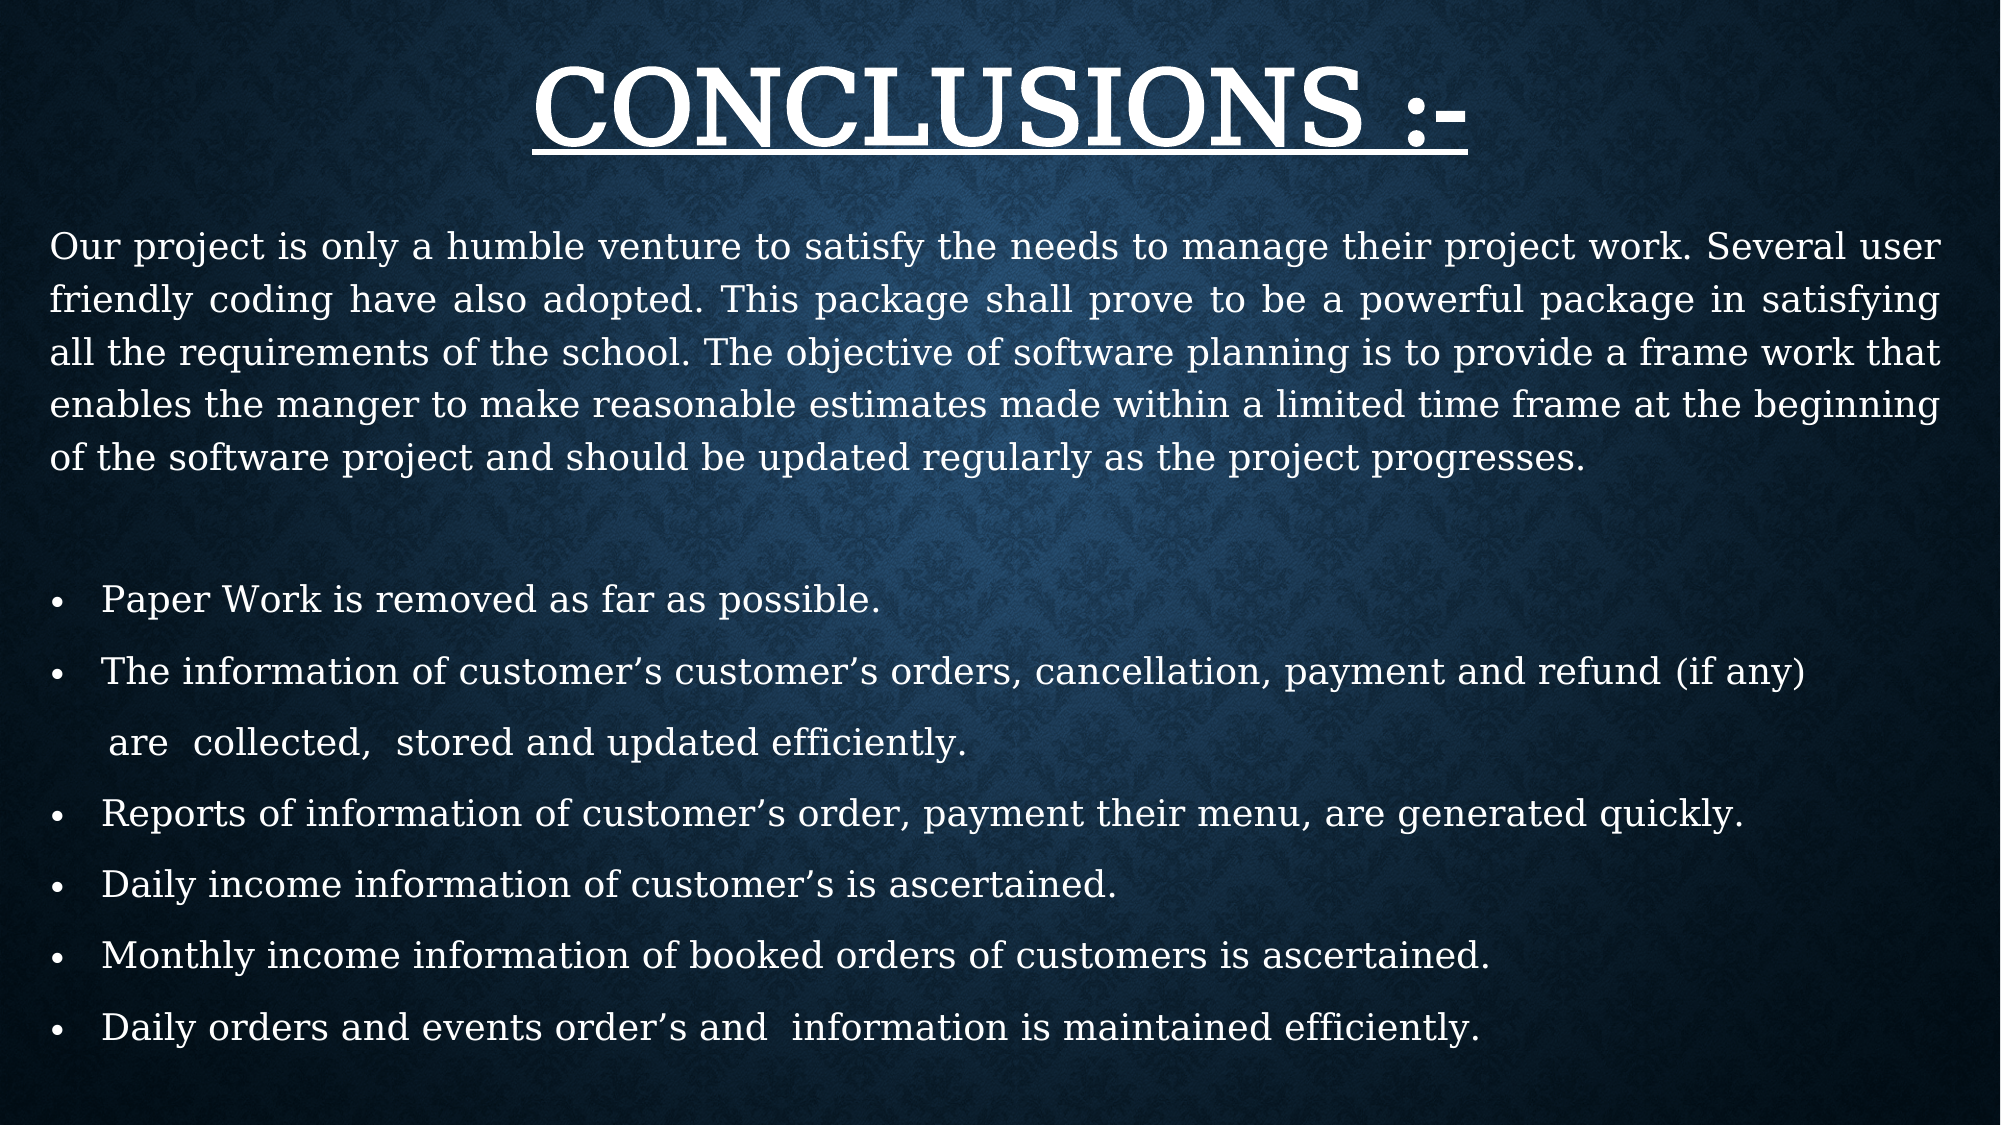

# Conclusions :-
Our project is only a humble venture to satisfy the needs to manage their project work. Several user friendly coding have also adopted. This package shall prove to be a powerful package in satisfying all the requirements of the school. The objective of software planning is to provide a frame work that enables the manger to make reasonable estimates made within a limited time frame at the beginning of the software project and should be updated regularly as the project progresses.

•   Paper Work is removed as far as possible.
•   The information of customer’s customer’s orders, cancellation, payment and refund (if any)
     are  collected,  stored and updated efficiently.
•   Reports of information of customer’s order, payment their menu, are generated quickly.
•   Daily income information of customer’s is ascertained.
•   Monthly income information of booked orders of customers is ascertained.
•   Daily orders and events order’s and  information is maintained efficiently.